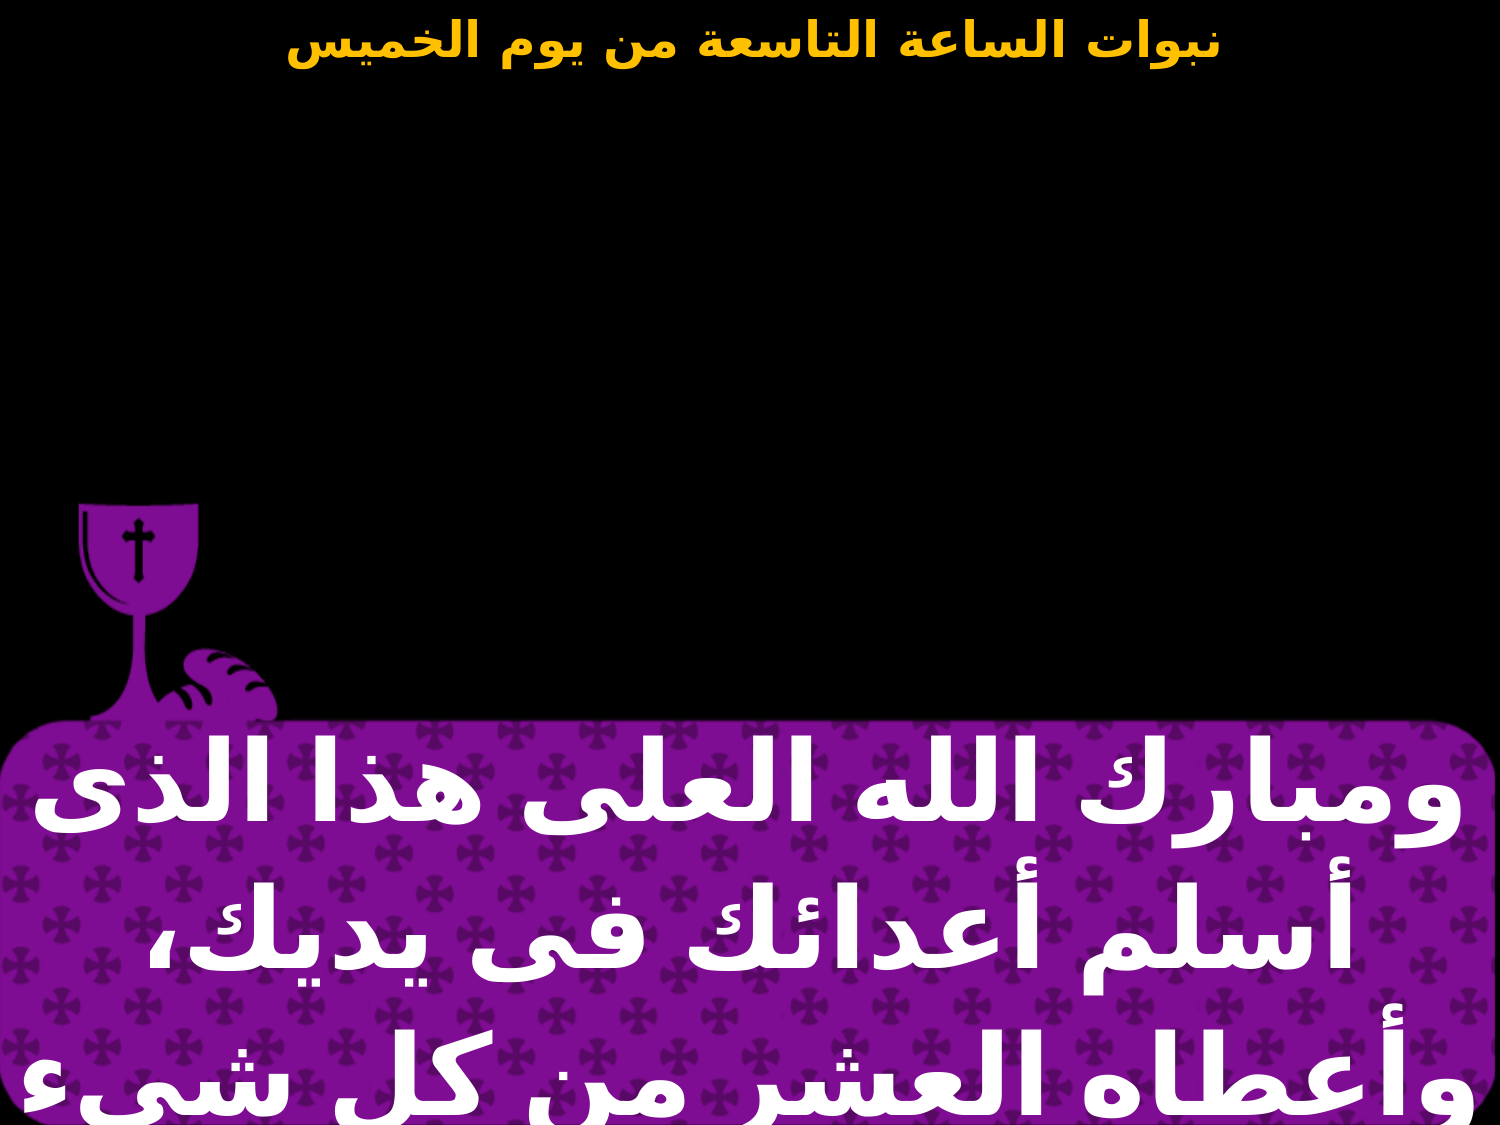

| ومبارك الله العلى هذا الذى أسلم أعدائك فى يديك، وأعطاه العشر من كل شىء |
| --- |